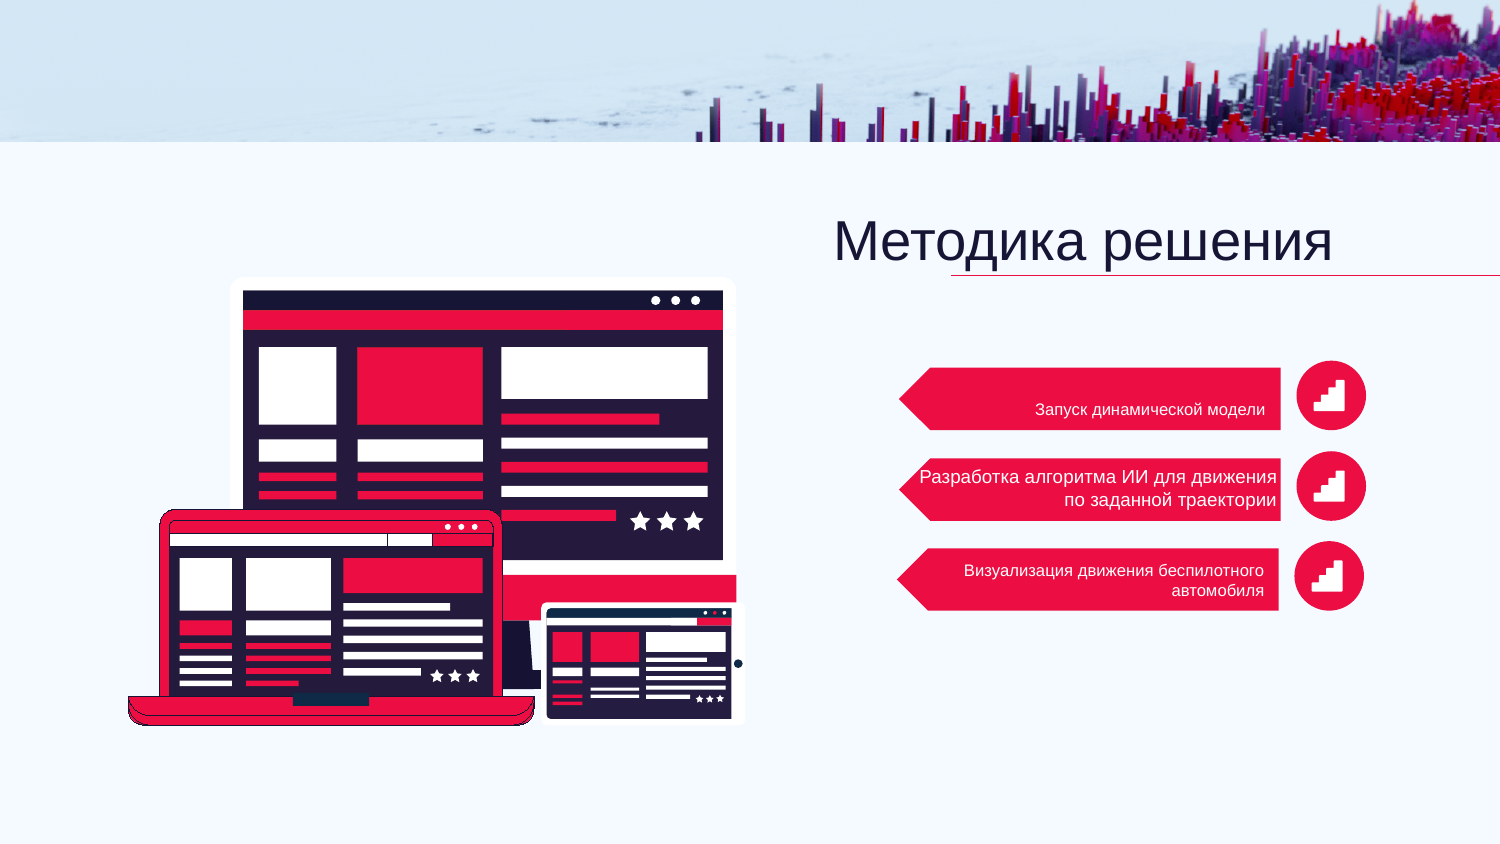

# Методика решения

Запуск динамической модели

Разработка алгоритма ИИ для движения по заданной траектории

Визуализация движения беспилотного автомобиля

5